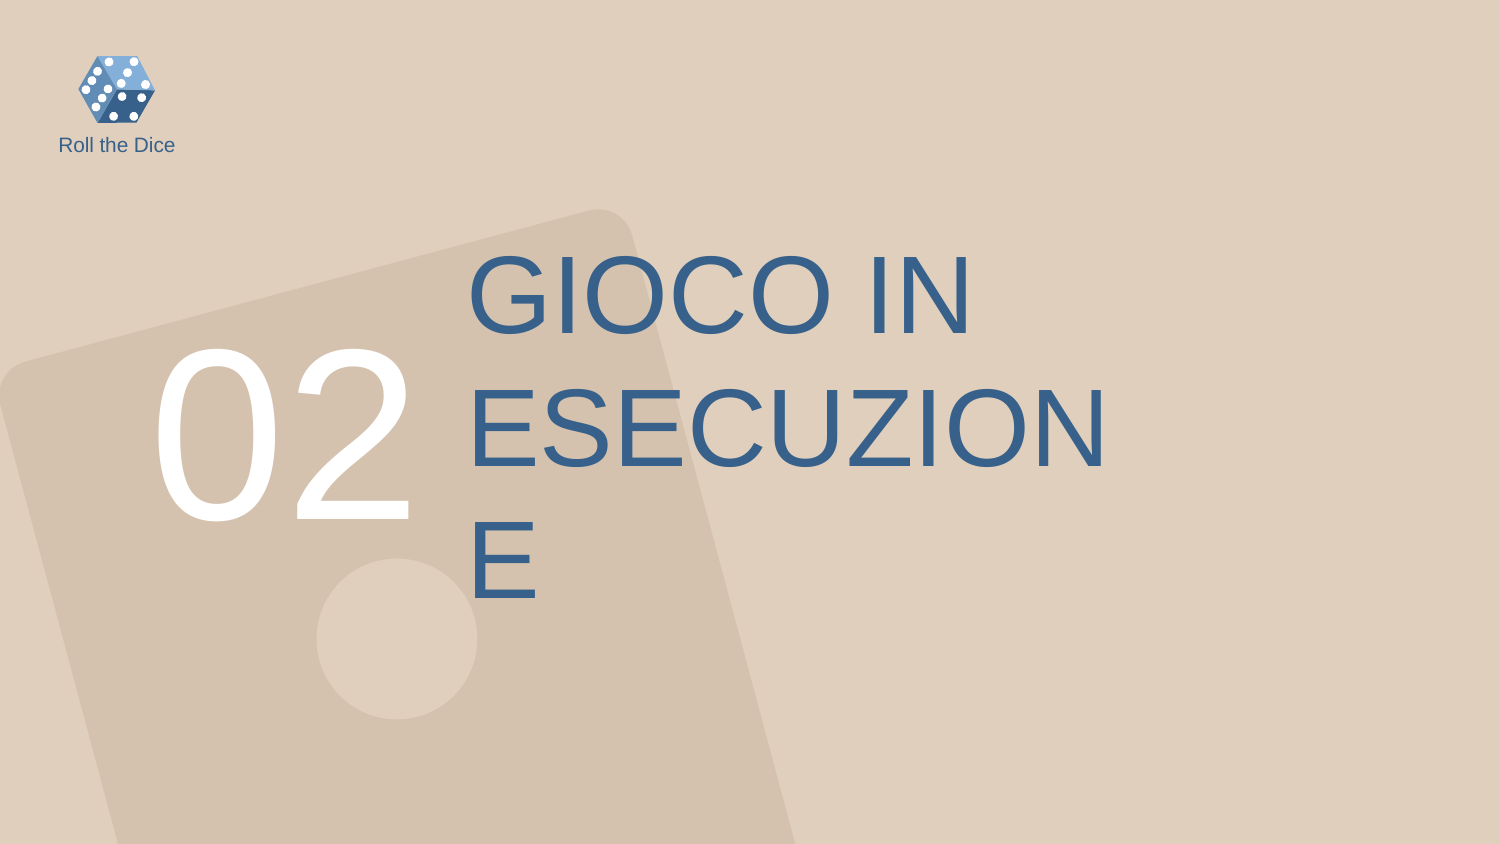

Roll the Dice
# GIOCO IN ESECUZIONE
02